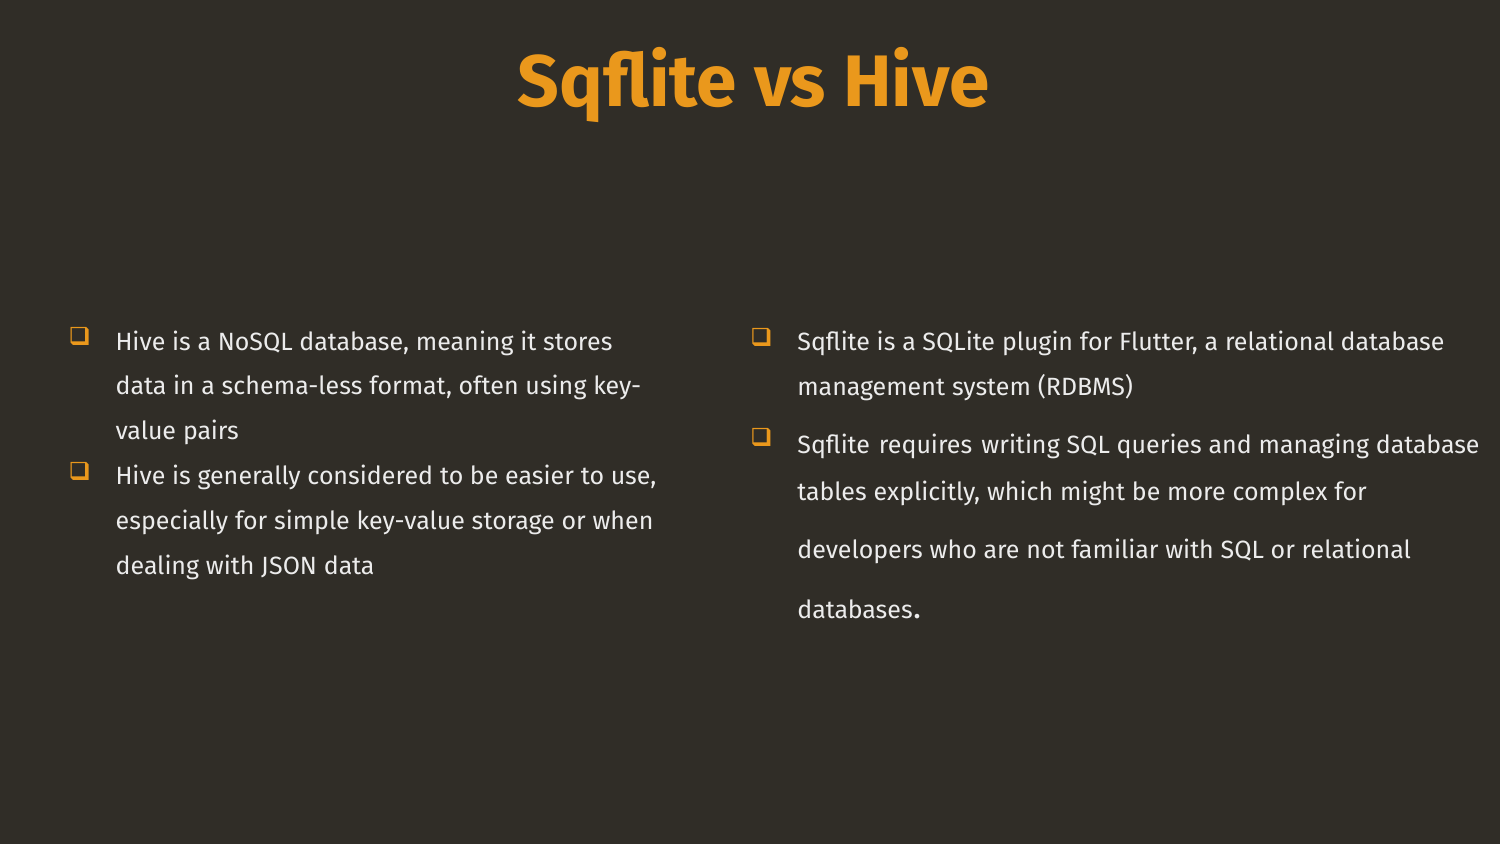

# Sqflite vs Hive
Hive is a NoSQL database, meaning it stores data in a schema-less format, often using key-value pairs
Hive is generally considered to be easier to use, especially for simple key-value storage or when dealing with JSON data
Sqflite is a SQLite plugin for Flutter, a relational database management system (RDBMS)
Sqflite requires writing SQL queries and managing database tables explicitly, which might be more complex for developers who are not familiar with SQL or relational databases.